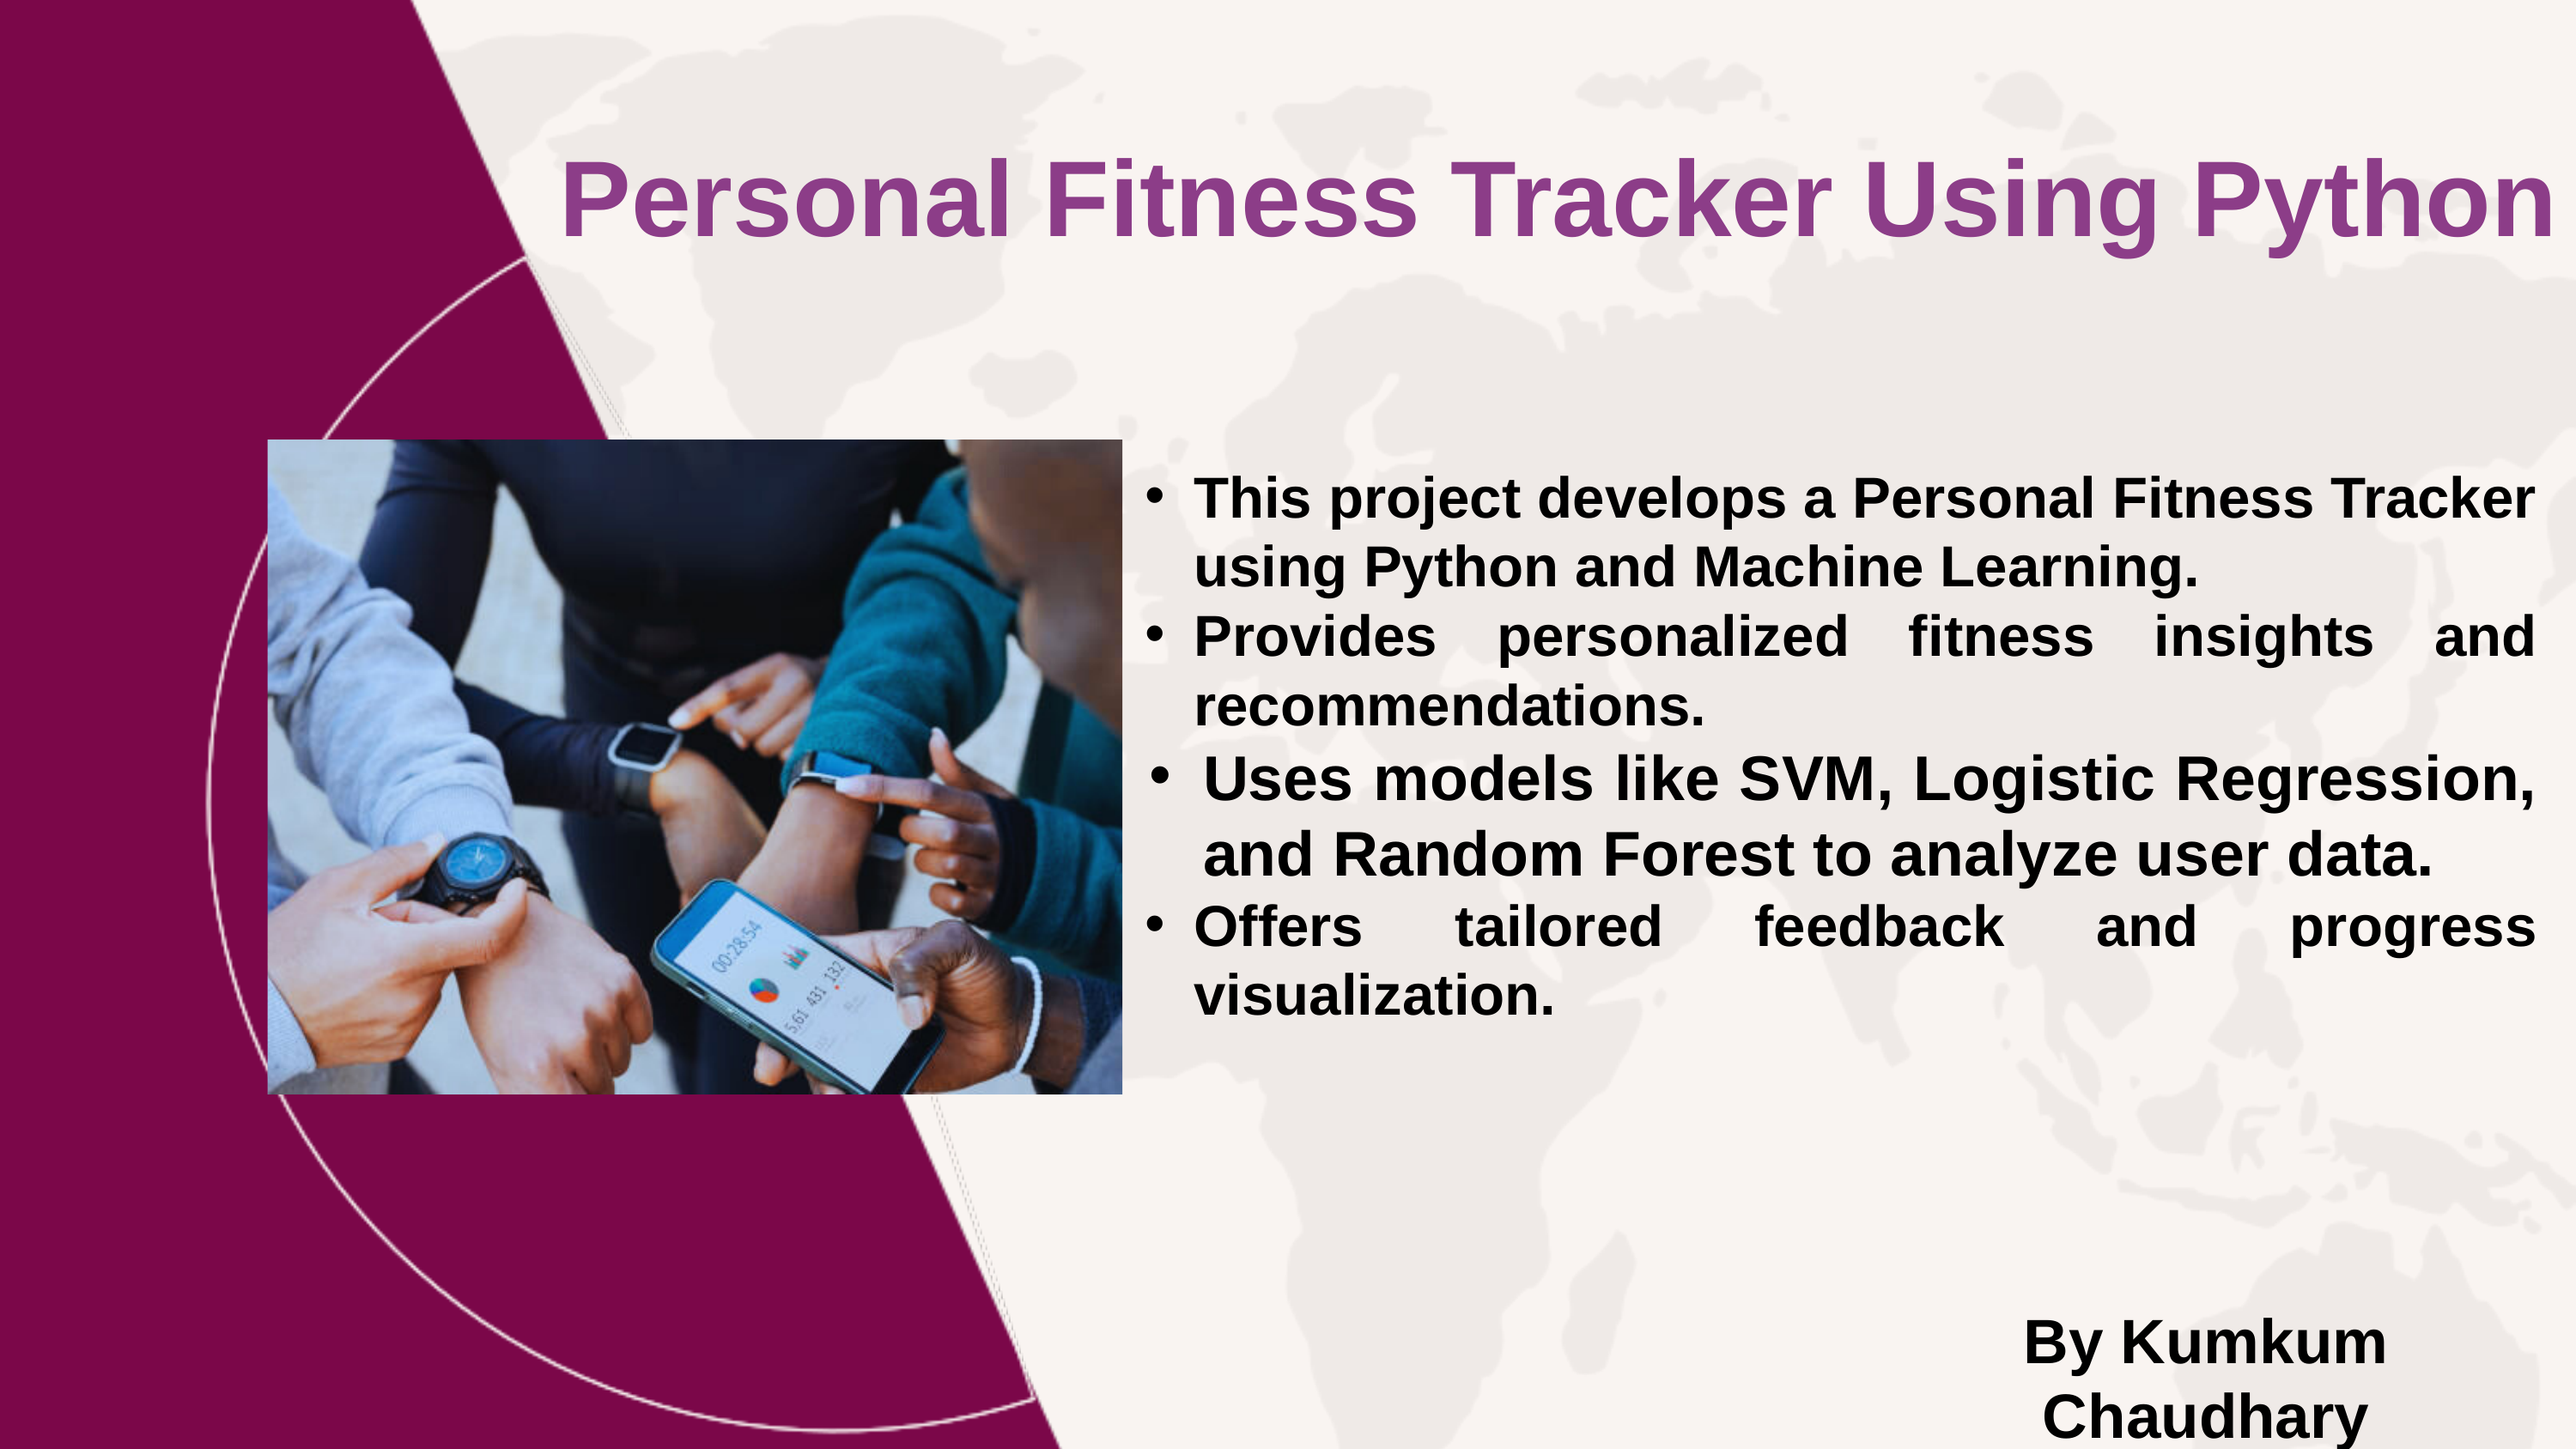

Personal Fitness Tracker Using Python

This project develops a Personal Fitness Tracker using Python and Machine Learning.
Provides personalized fitness insights and recommendations.
Uses models like SVM, Logistic Regression, and Random Forest to analyze user data.
Offers tailored feedback and progress visualization.

By Kumkum Chaudhary